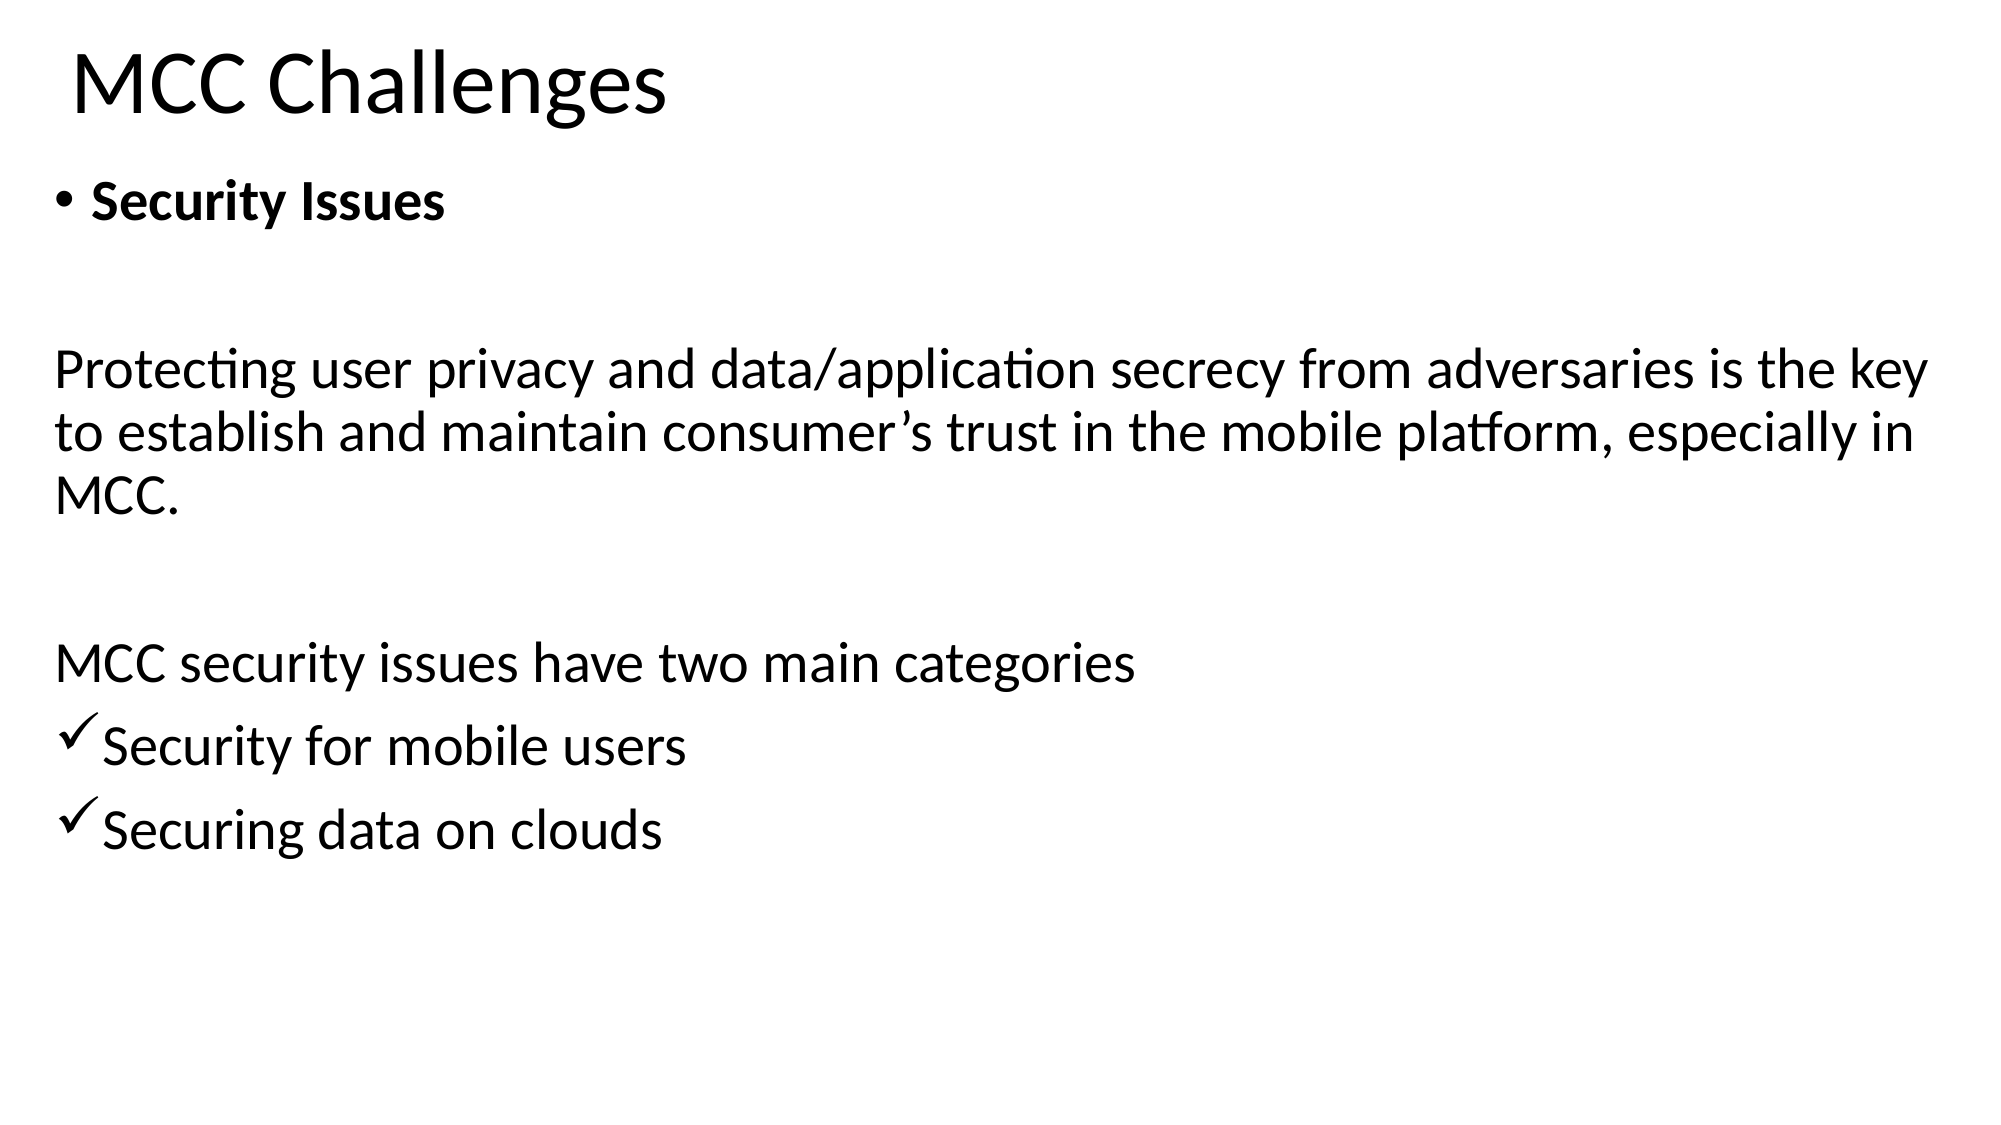

# MCC Challenges
Security Issues

Protecting user privacy and data/application secrecy from adversaries is the key to establish and maintain consumer’s trust in the mobile platform, especially in MCC.

MCC security issues have two main categories
Security for mobile users
Securing data on clouds